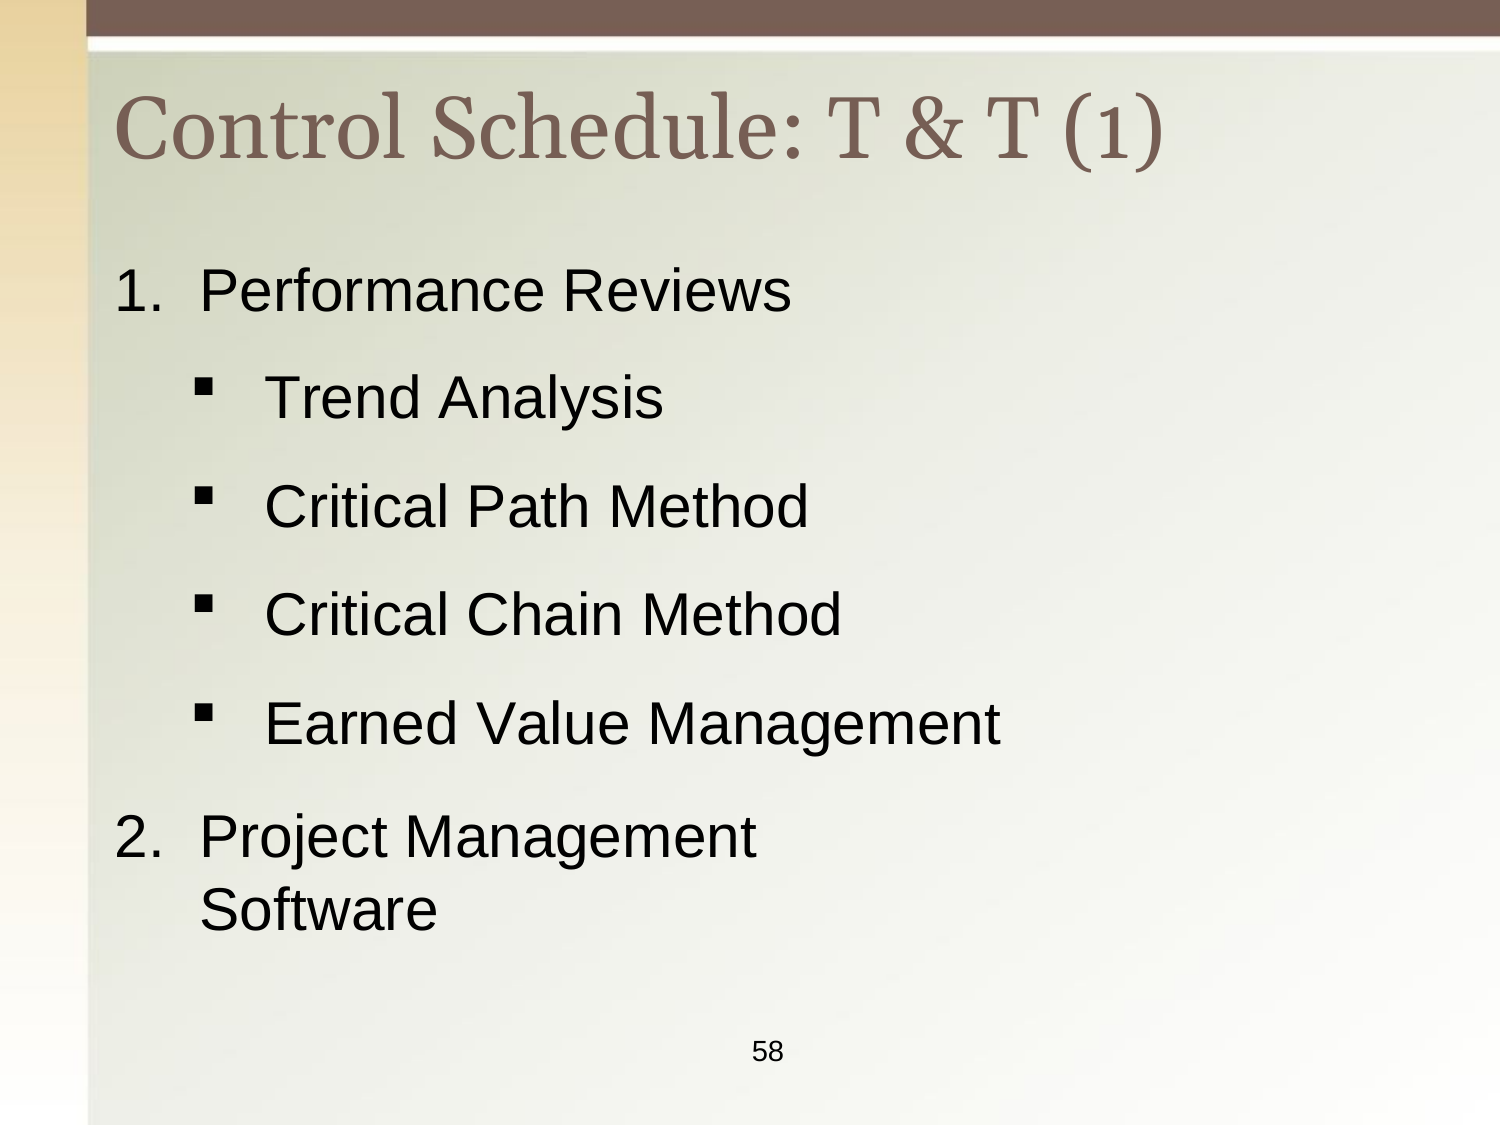

# Control Schedule: T & T (1)
Performance Reviews
Trend Analysis
Critical Path Method
Critical Chain Method
Earned Value Management
Project Management Software
58